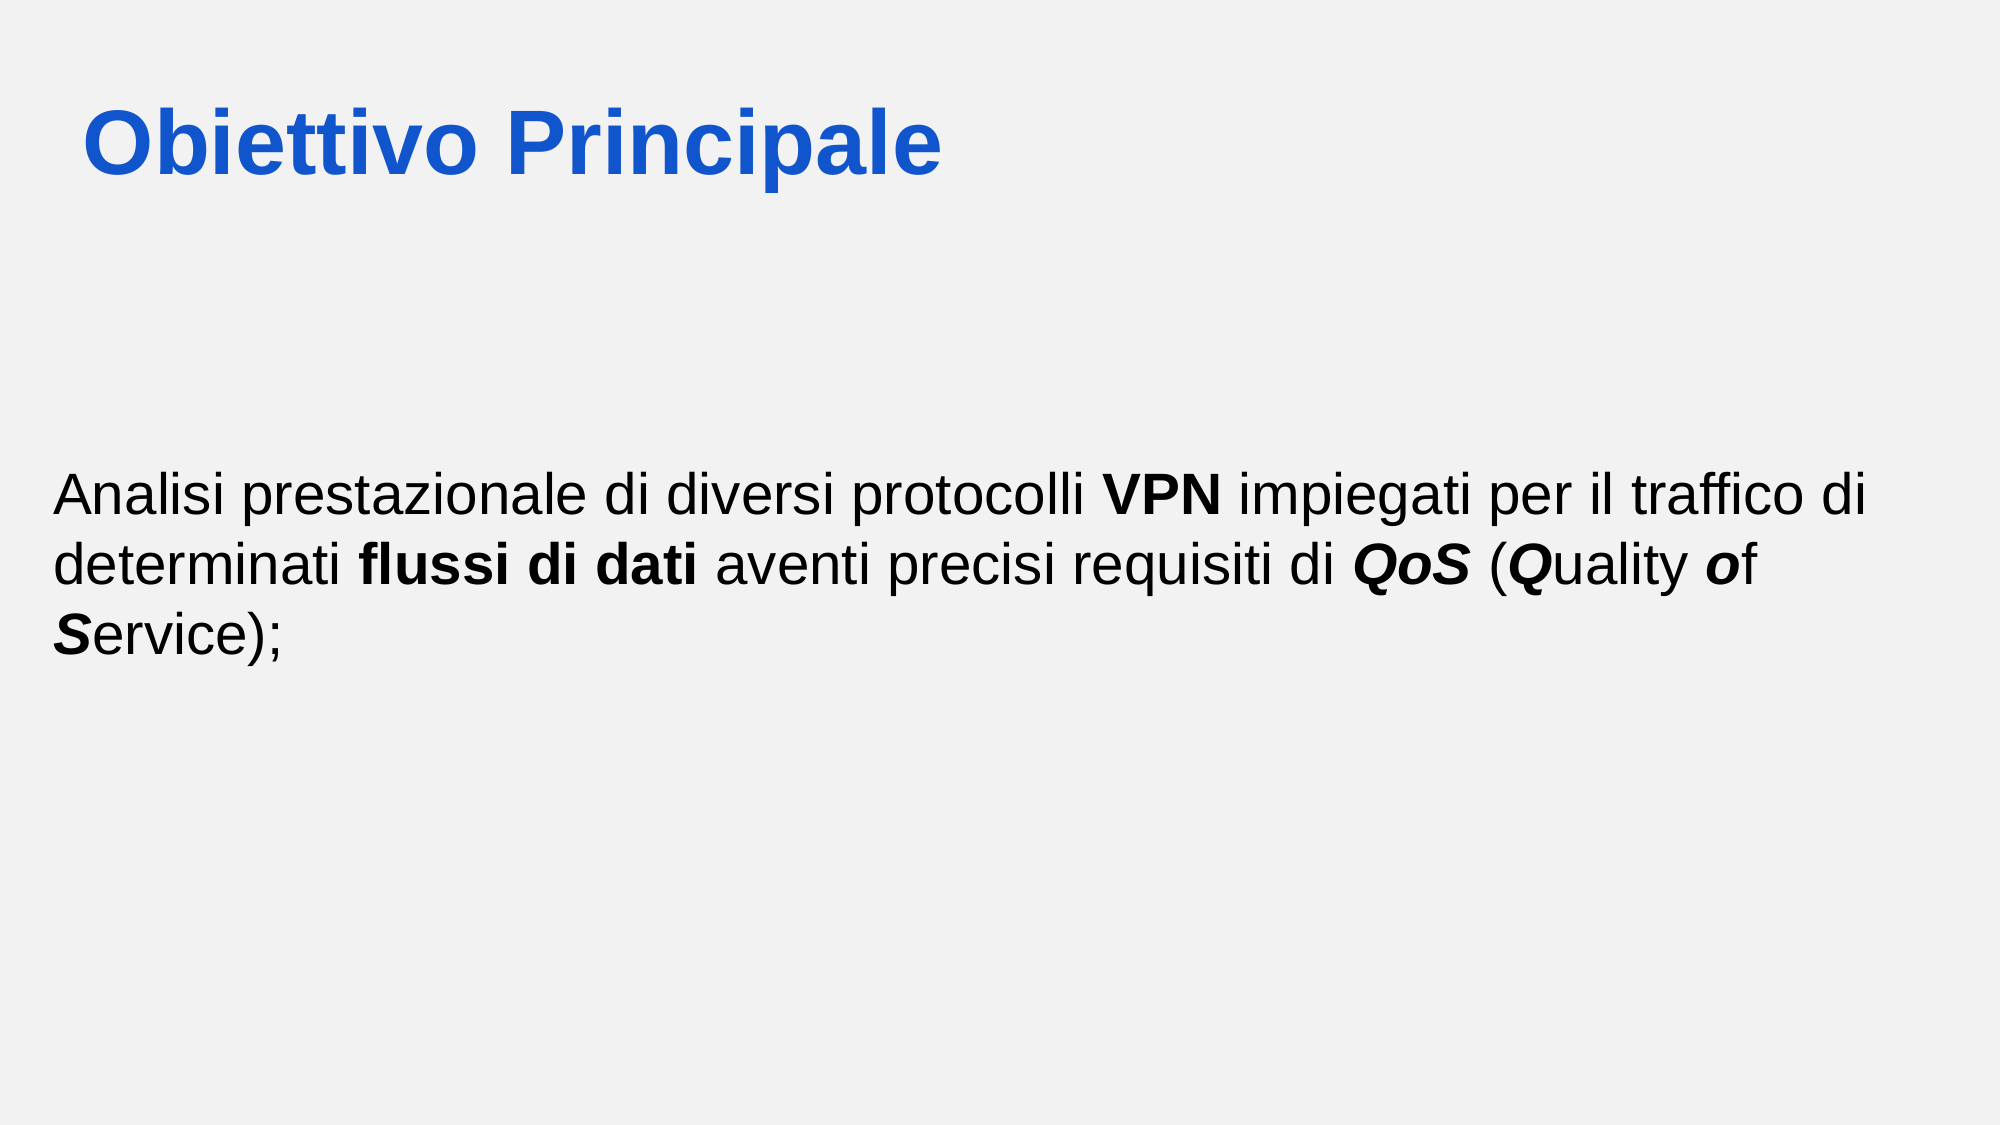

Obiettivo Principale
Analisi prestazionale di diversi protocolli VPN impiegati per il traffico di determinati flussi di dati aventi precisi requisiti di QoS (Quality of Service);